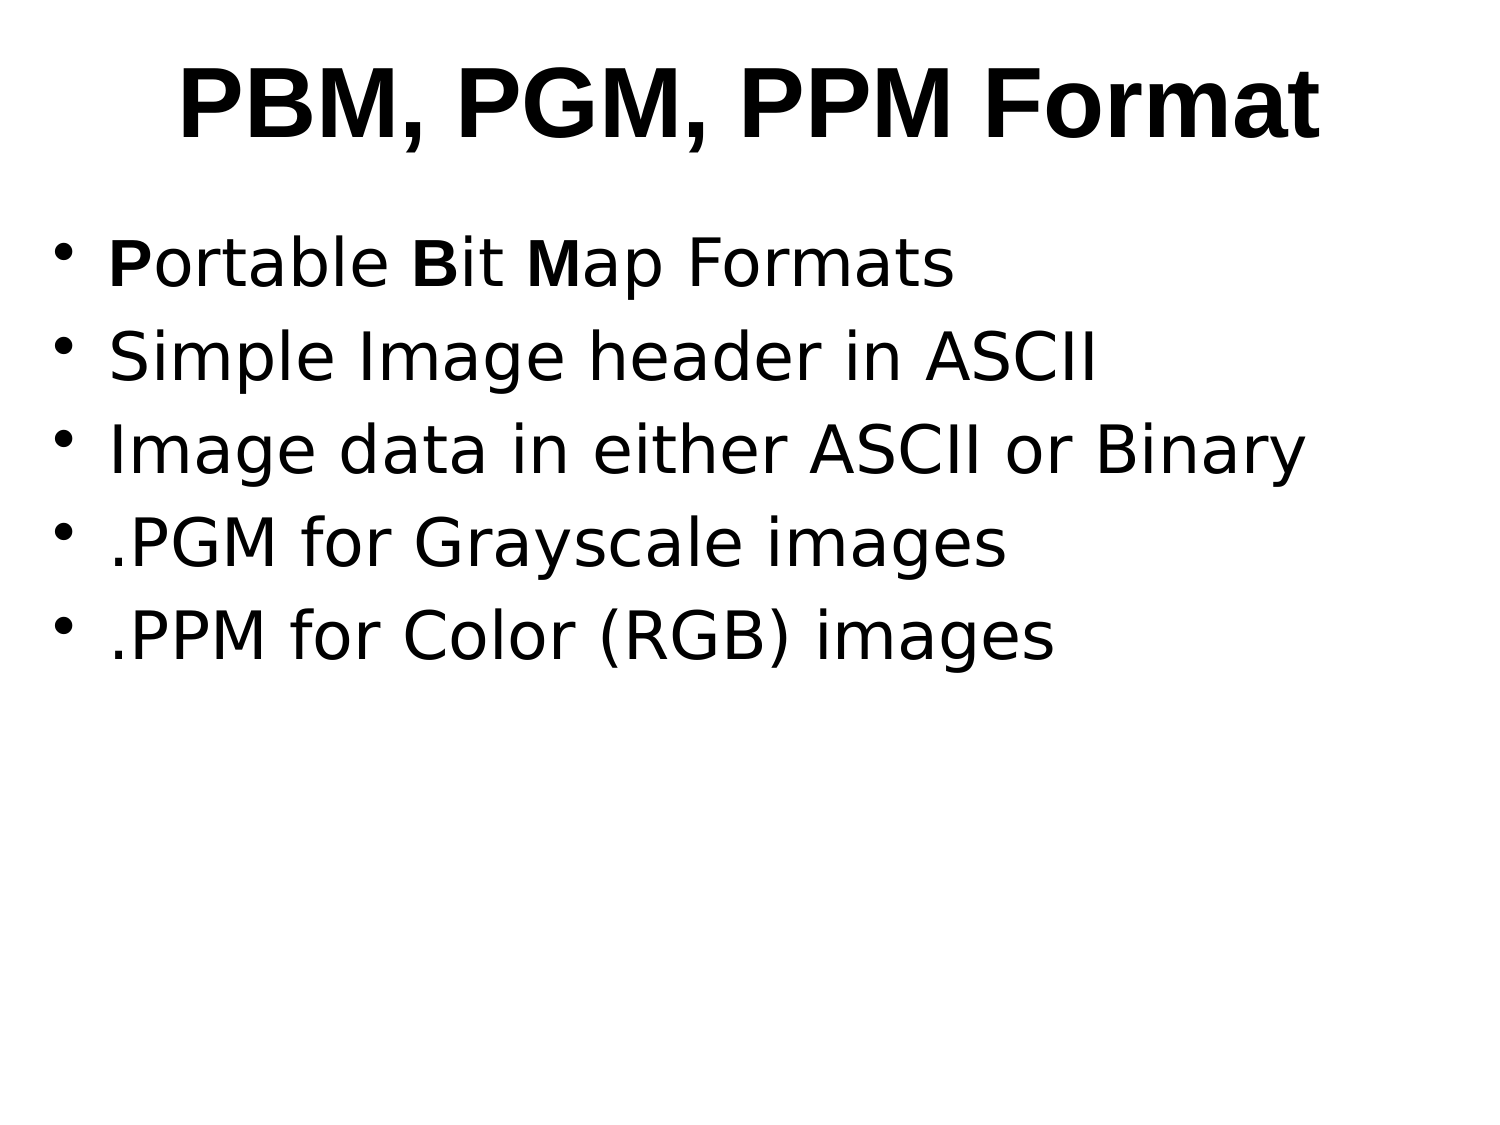

PBM, PGM, PPM Format
Portable Bit Map Formats
Simple Image header in ASCII
Image data in either ASCII or Binary
.PGM for Grayscale images
.PPM for Color (RGB) images